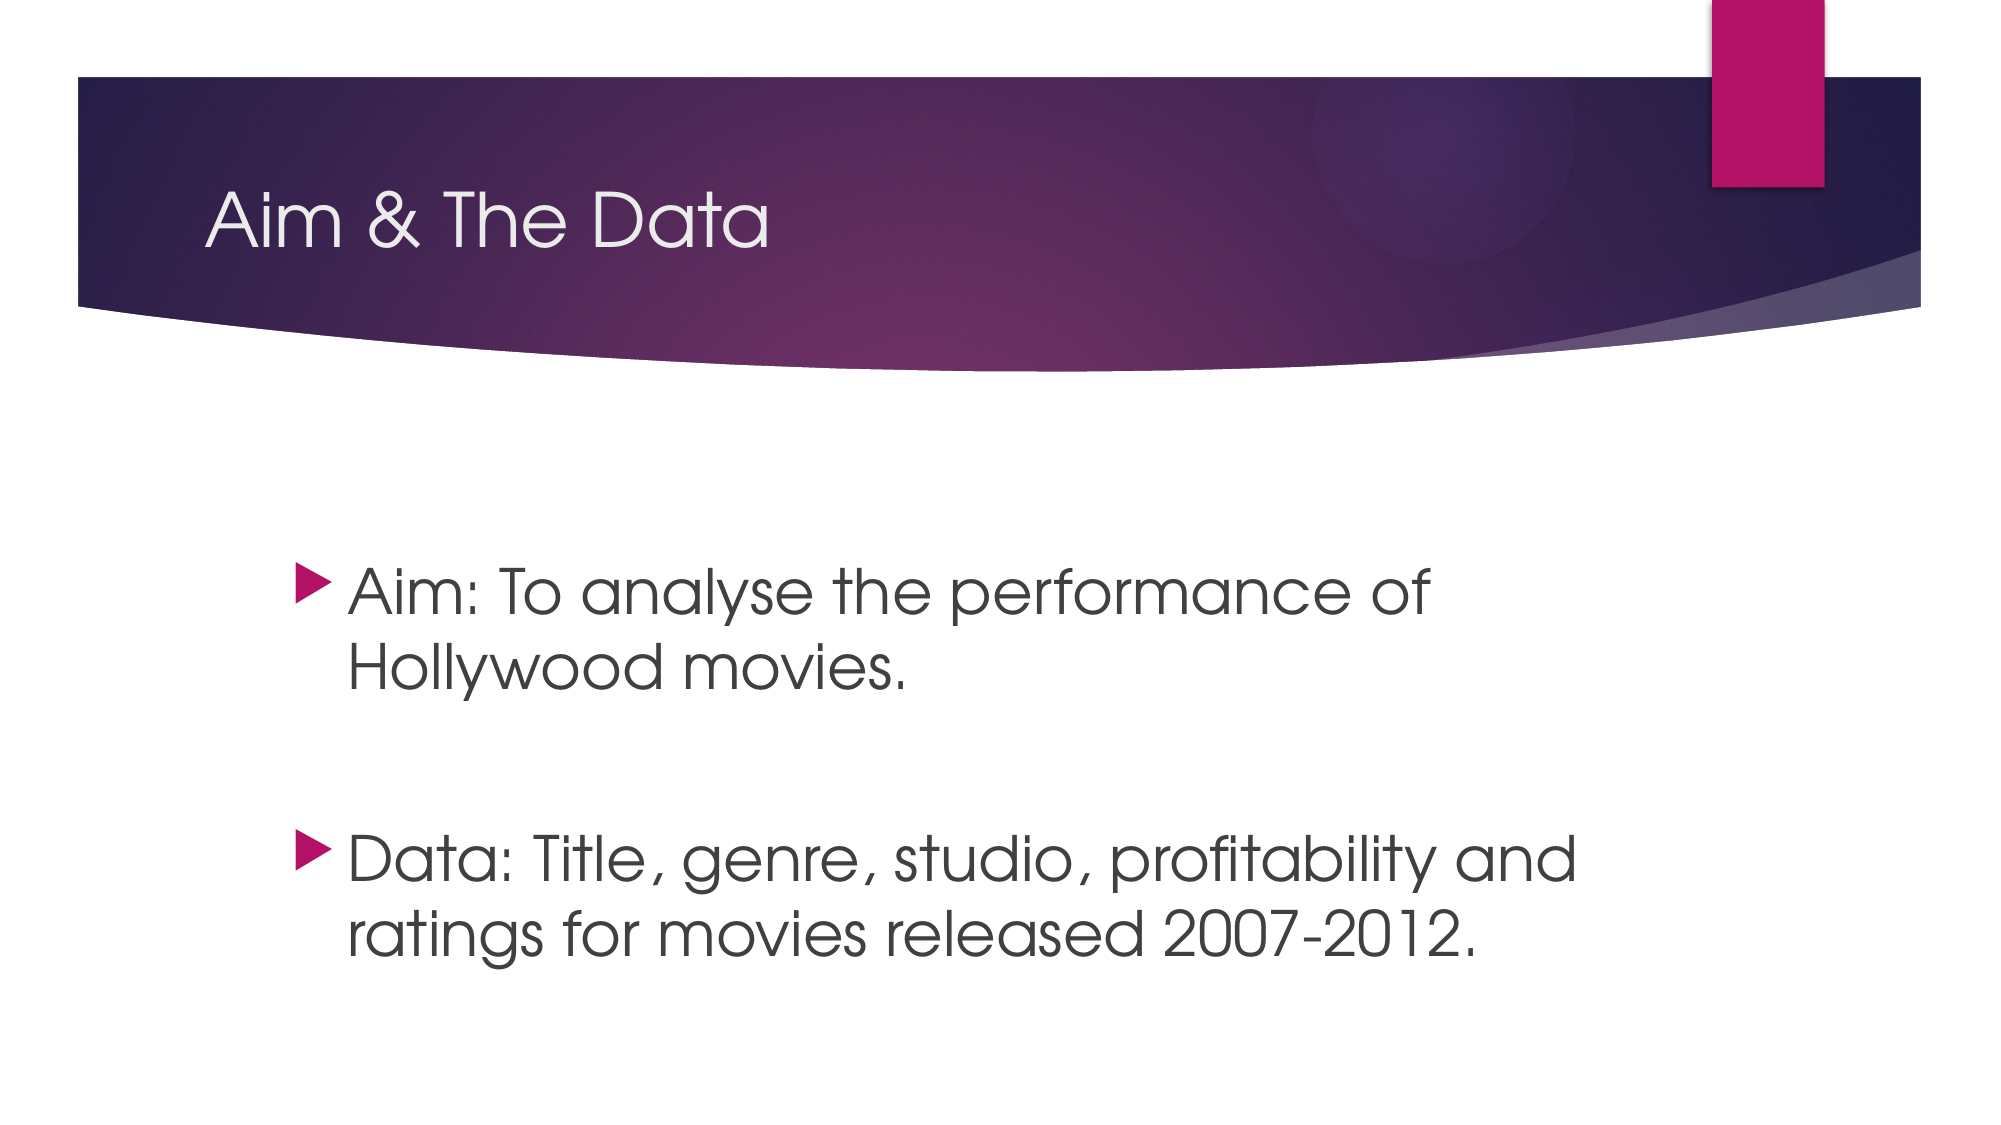

# Aim & The Data

Aim: To analyse the performance of Hollywood movies.

Data: Title, genre, studio, profitability and ratings for movies released 2007-2012.